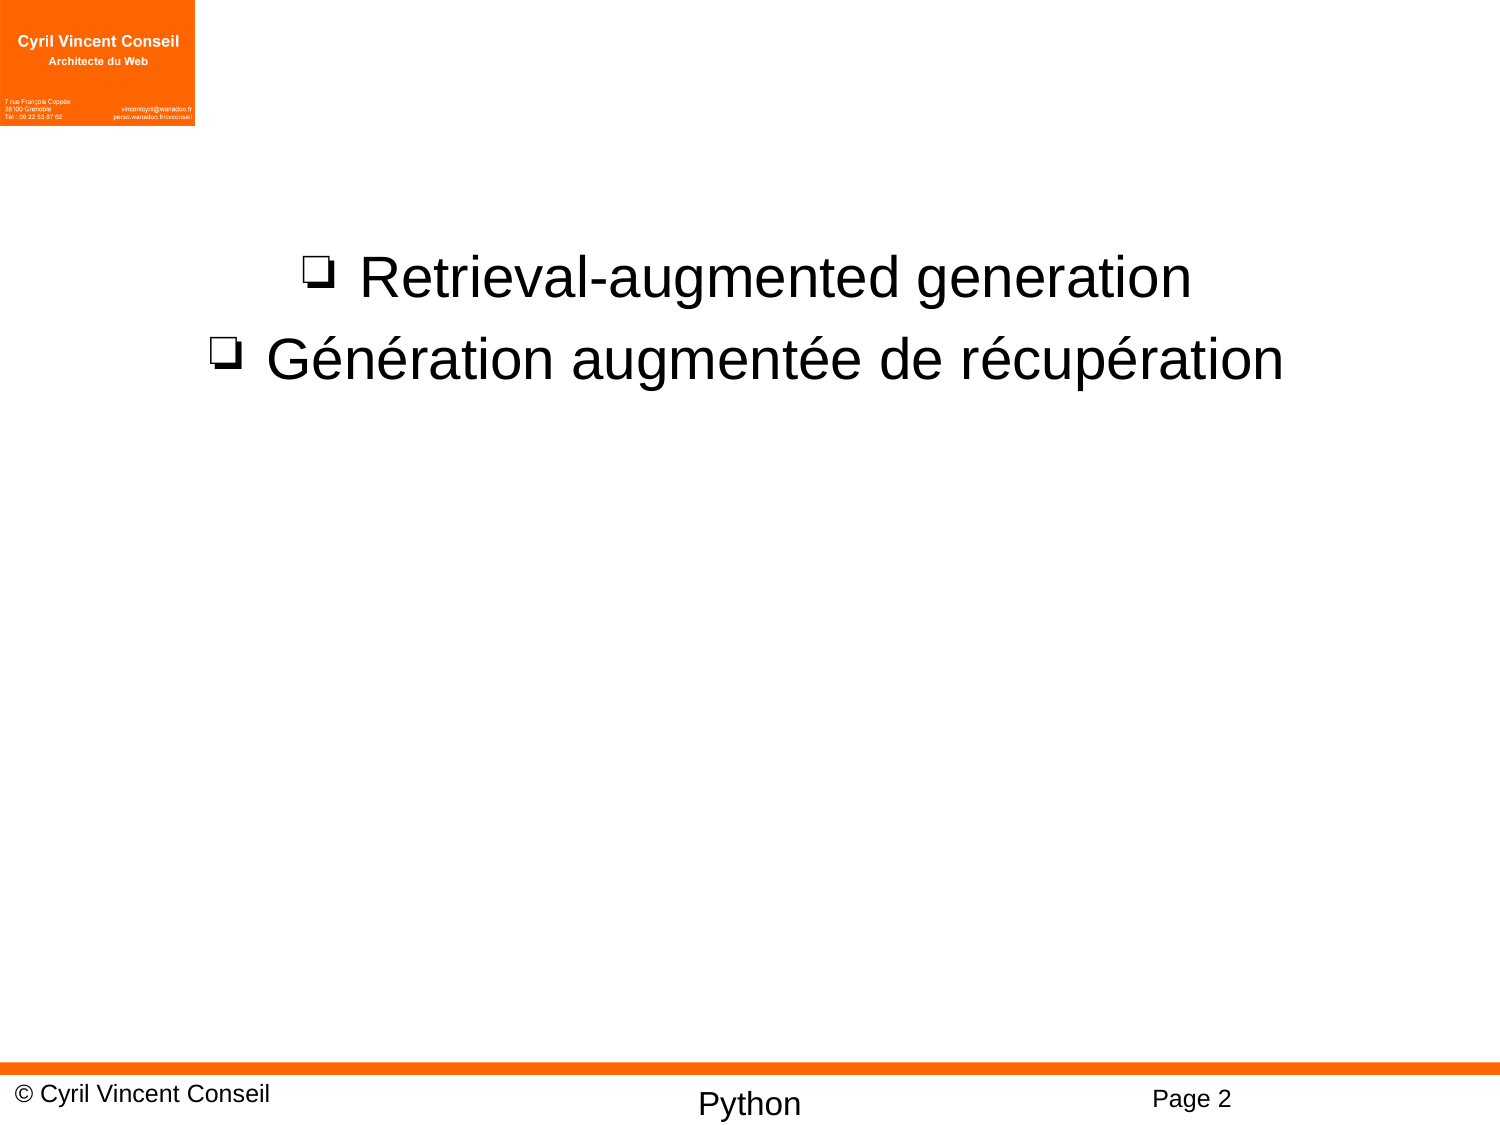

#
Retrieval-augmented generation
Génération augmentée de récupération